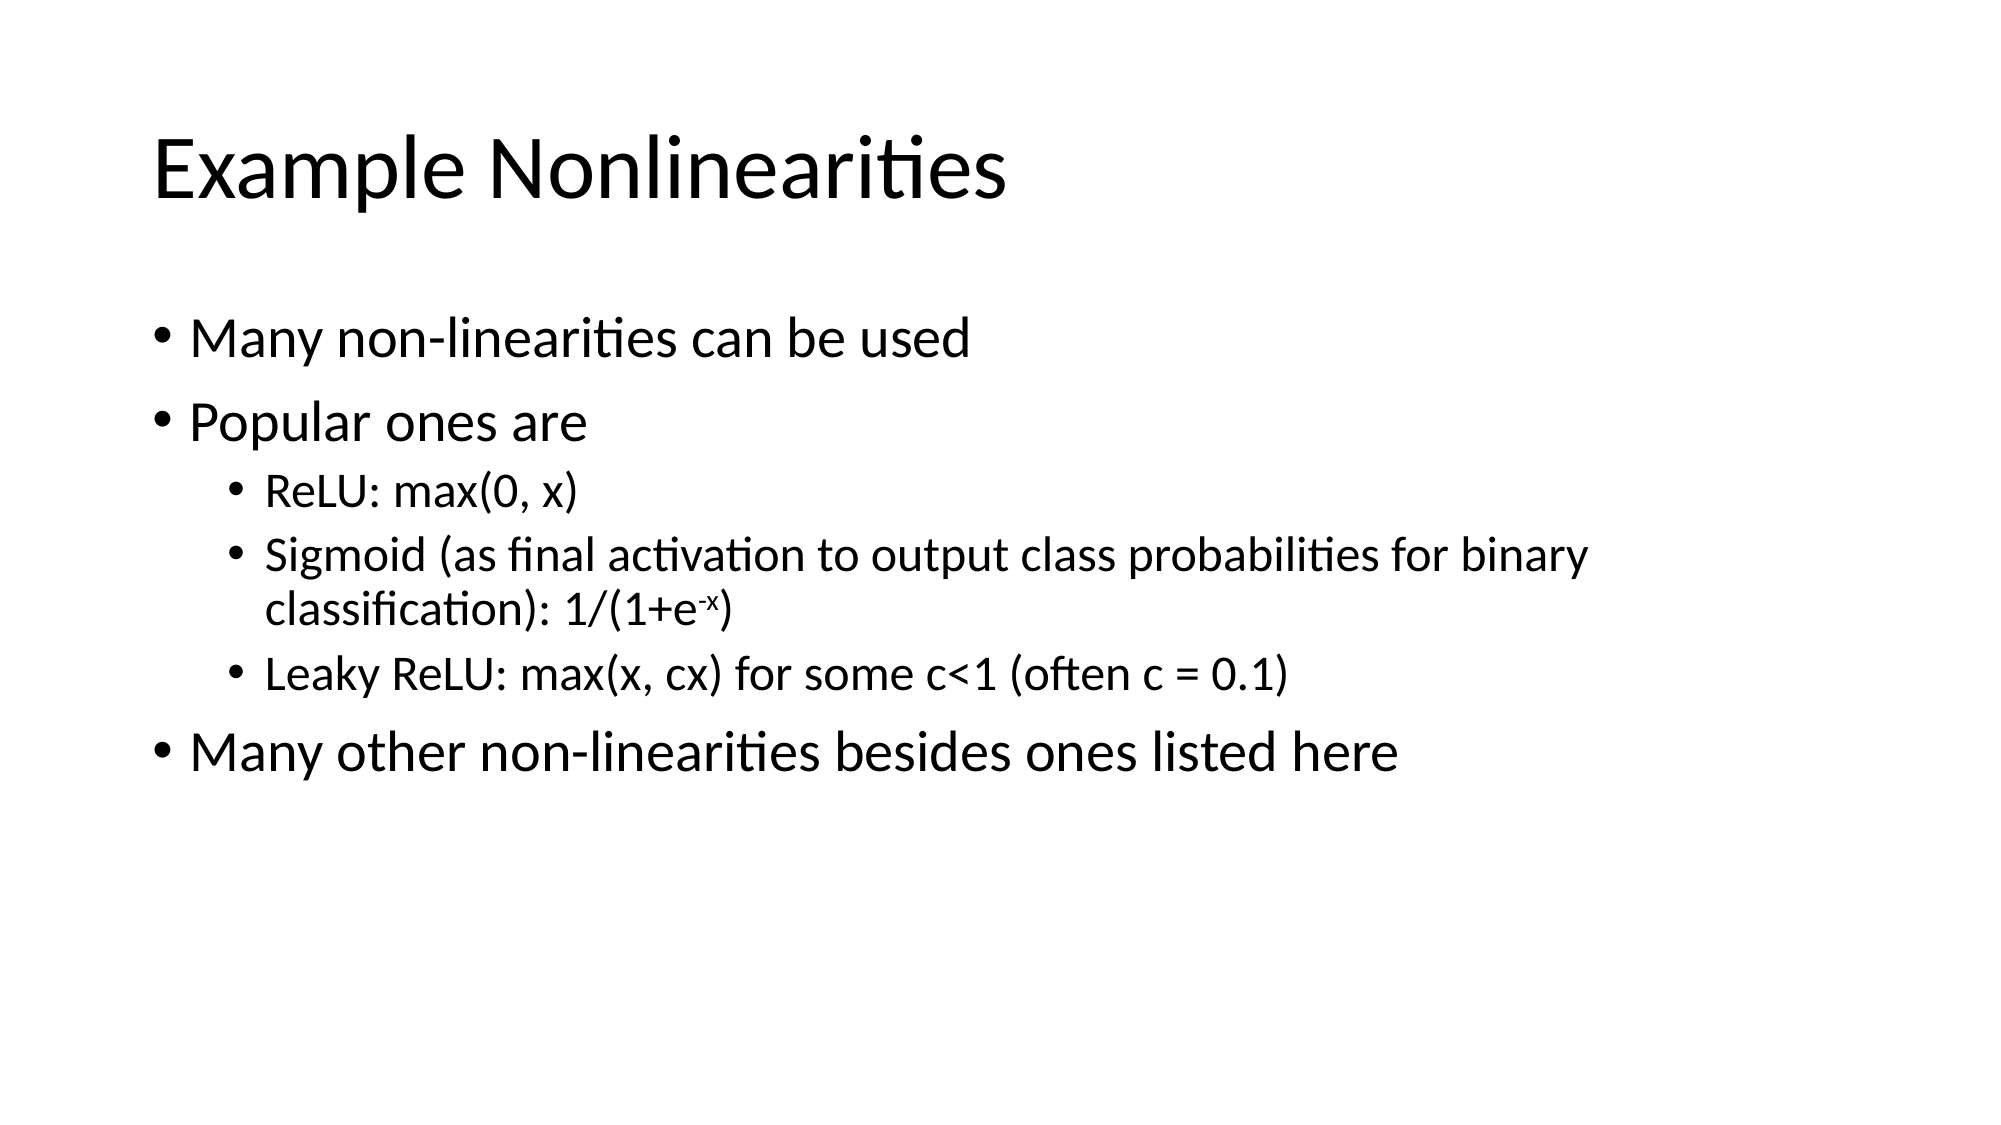

# Example Nonlinearities
Many non-linearities can be used
Popular ones are
ReLU: max(0, x)
Sigmoid (as final activation to output class probabilities for binary classification): 1/(1+e-x)
Leaky ReLU: max(x, cx) for some c<1 (often c = 0.1)
Many other non-linearities besides ones listed here